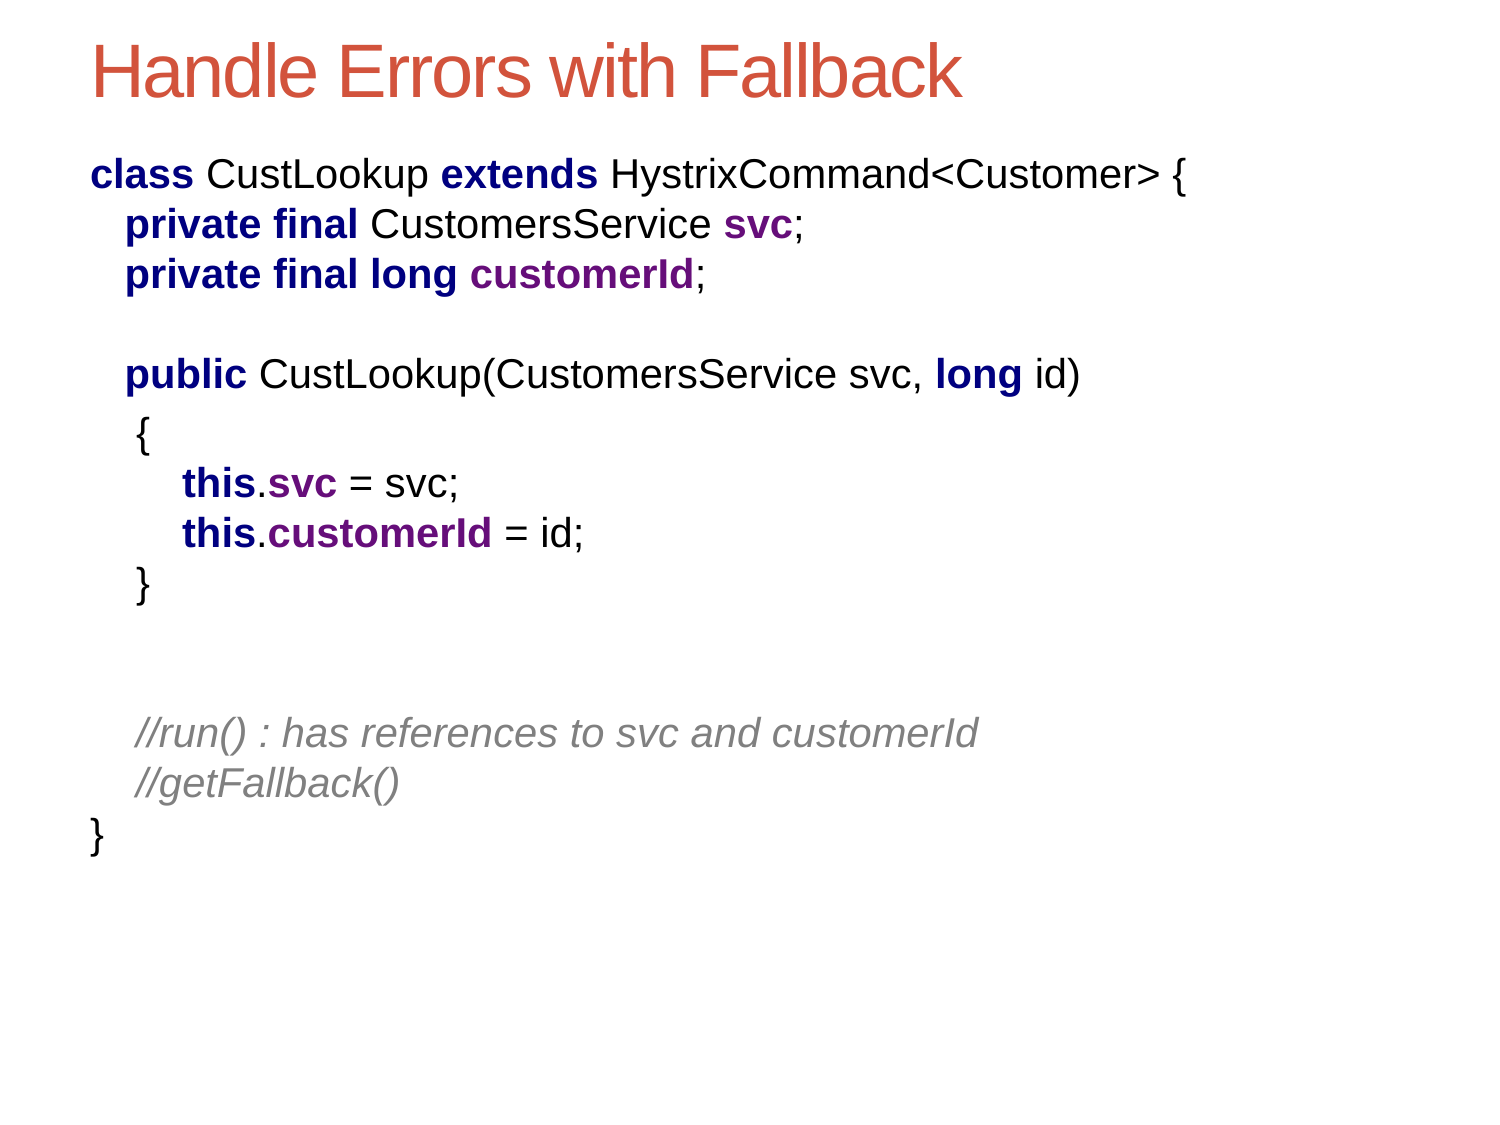

# Handle Errors with Fallback
class CustLookup extends HystrixCommand<Customer> {
   private final CustomersService svc;
   private final long customerId;
   public CustLookup(CustomersService svc, long id)
    {
        this.svc = svc;
        this.customerId = id;
    }
    //run() : has references to svc and customerId
    //getFallback()
}